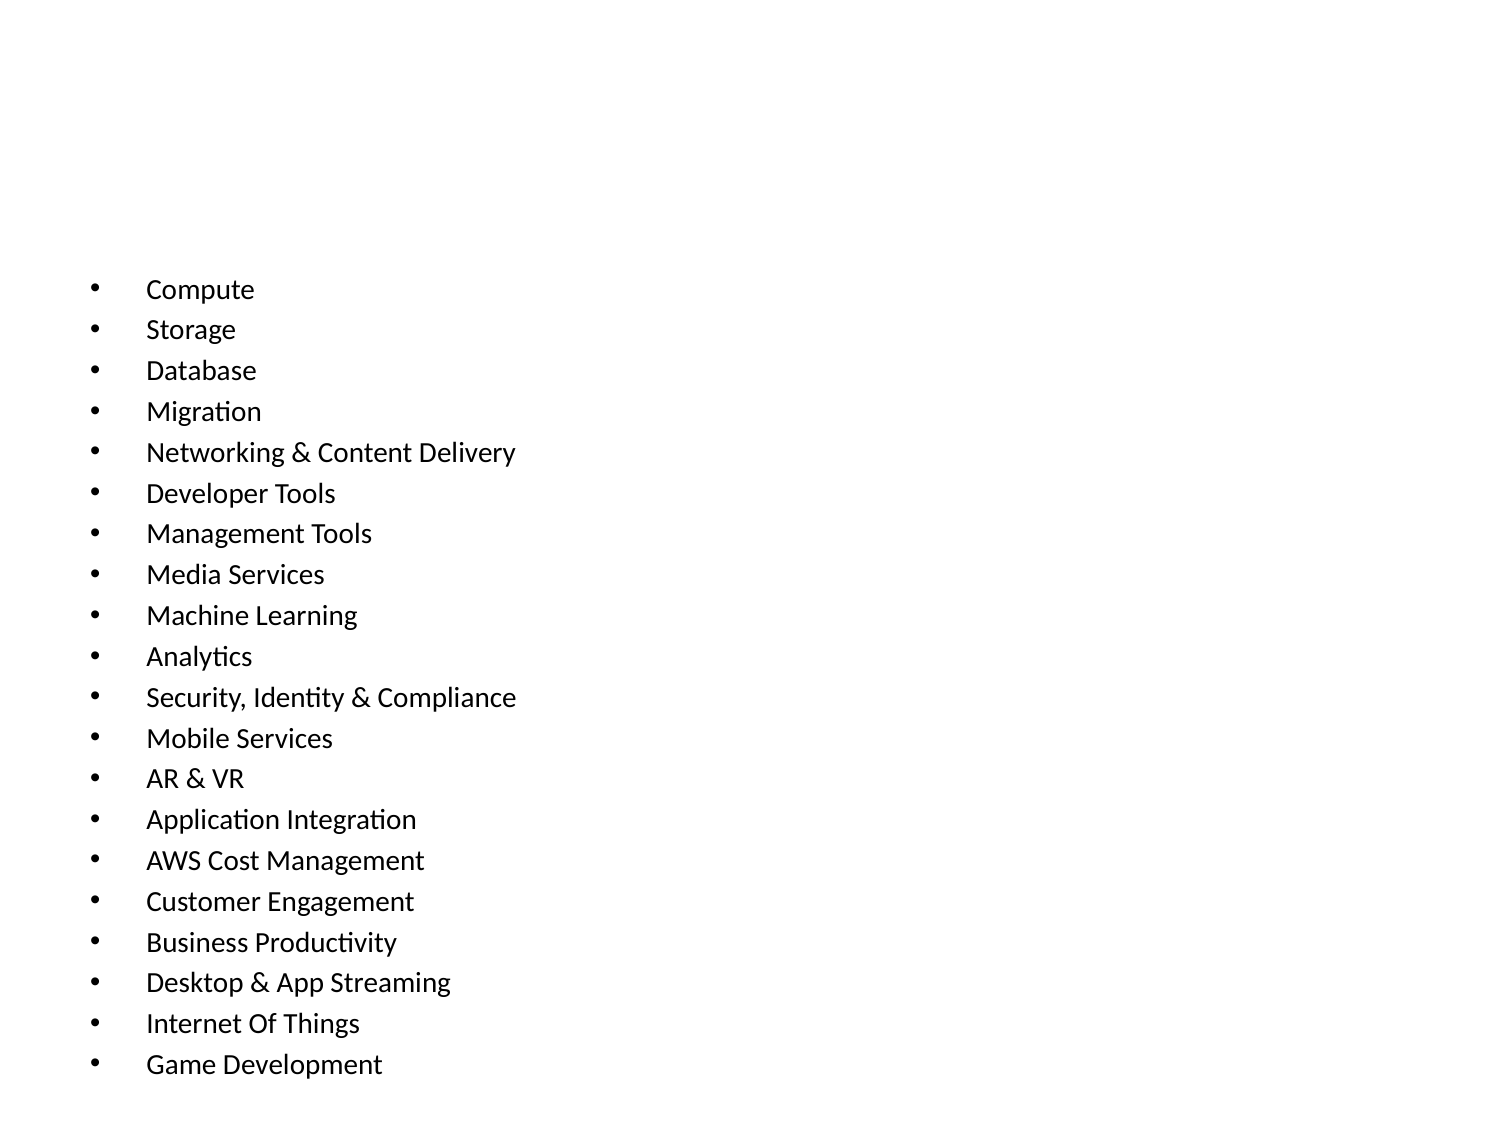

#
Compute
Storage
Database
Migration
Networking & Content Delivery
Developer Tools
Management Tools
Media Services
Machine Learning
Analytics
Security, Identity & Compliance
Mobile Services
AR & VR
Application Integration
AWS Cost Management
Customer Engagement
Business Productivity
Desktop & App Streaming
Internet Of Things
Game Development